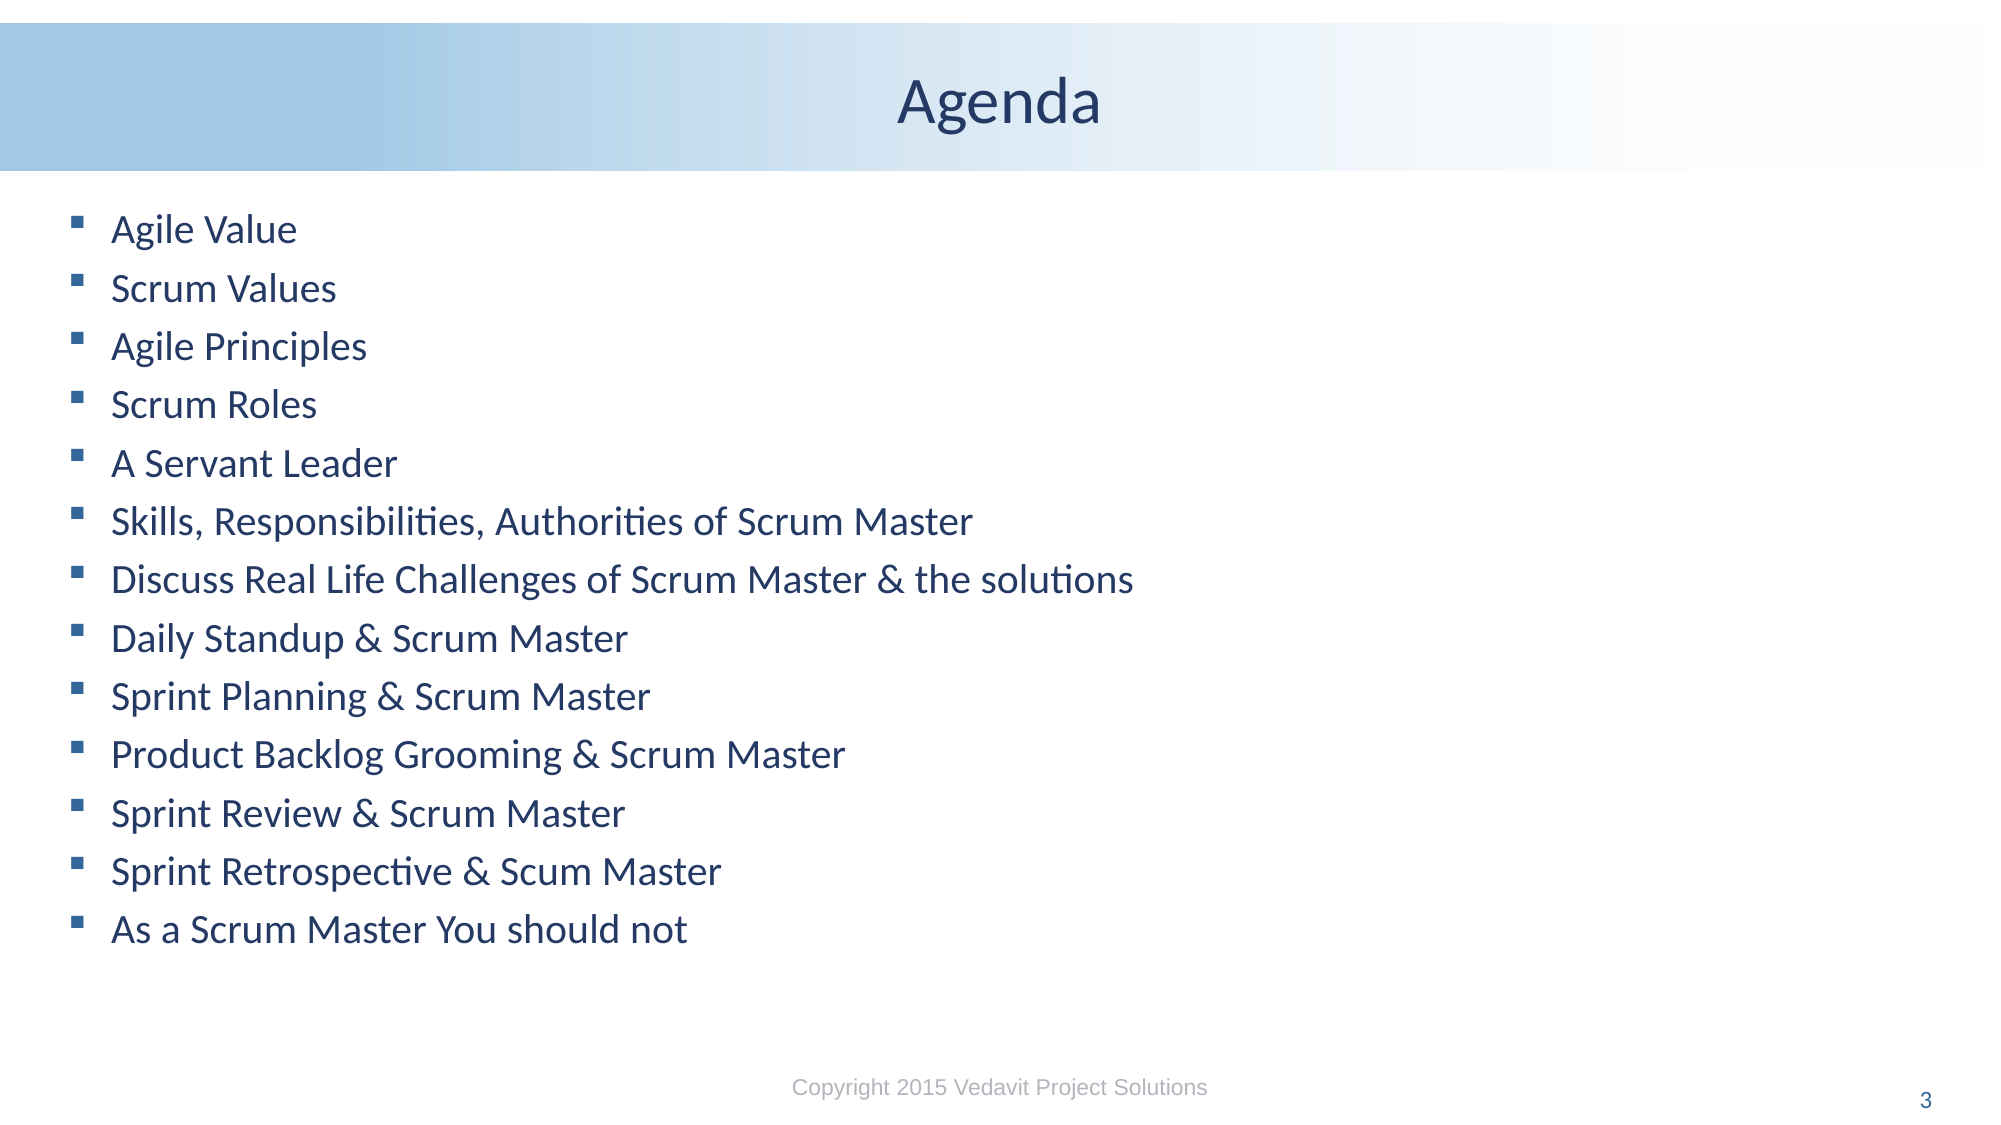

# Agenda
Agile Value
Scrum Values
Agile Principles
Scrum Roles
A Servant Leader
Skills, Responsibilities, Authorities of Scrum Master
Discuss Real Life Challenges of Scrum Master & the solutions
Daily Standup & Scrum Master
Sprint Planning & Scrum Master
Product Backlog Grooming & Scrum Master
Sprint Review & Scrum Master
Sprint Retrospective & Scum Master
As a Scrum Master You should not

Copyright 2015 Vedavit Project Solutions
3